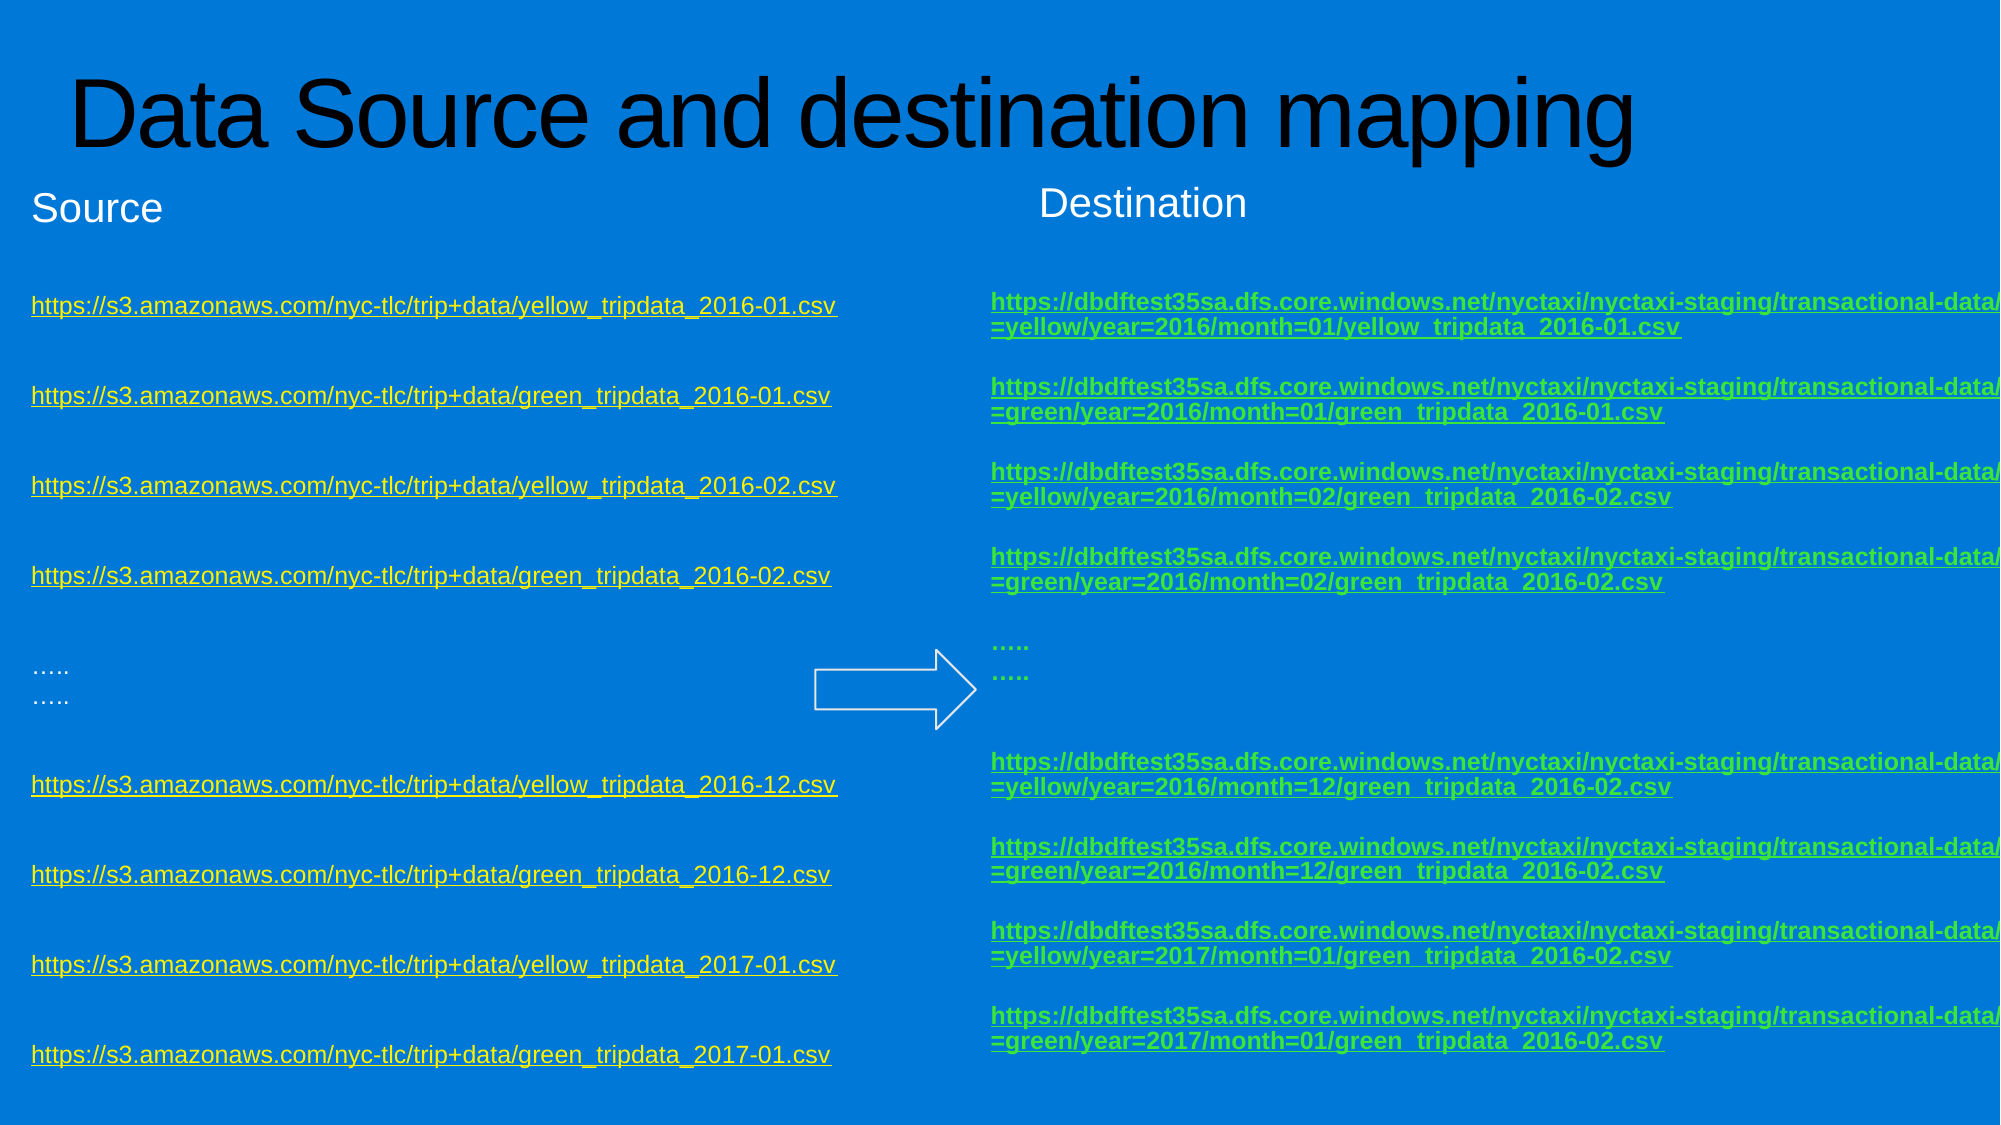

# Data Source and destination mapping
Destination
Source

https://dbdftest35sa.dfs.core.windows.net/nyctaxi/nyctaxi-staging/transactional-data/type=yellow/year=2016/month=01/yellow_tripdata_2016-01.csv

https://dbdftest35sa.dfs.core.windows.net/nyctaxi/nyctaxi-staging/transactional-data/type=green/year=2016/month=01/green_tripdata_2016-01.csv

https://dbdftest35sa.dfs.core.windows.net/nyctaxi/nyctaxi-staging/transactional-data/type=yellow/year=2016/month=02/green_tripdata_2016-02.csv

https://dbdftest35sa.dfs.core.windows.net/nyctaxi/nyctaxi-staging/transactional-data/type=green/year=2016/month=02/green_tripdata_2016-02.csv

…..
…..

https://dbdftest35sa.dfs.core.windows.net/nyctaxi/nyctaxi-staging/transactional-data/type=yellow/year=2016/month=12/green_tripdata_2016-02.csv

https://dbdftest35sa.dfs.core.windows.net/nyctaxi/nyctaxi-staging/transactional-data/type=green/year=2016/month=12/green_tripdata_2016-02.csv

https://dbdftest35sa.dfs.core.windows.net/nyctaxi/nyctaxi-staging/transactional-data/type=yellow/year=2017/month=01/green_tripdata_2016-02.csv

https://dbdftest35sa.dfs.core.windows.net/nyctaxi/nyctaxi-staging/transactional-data/type=green/year=2017/month=01/green_tripdata_2016-02.csv

https://s3.amazonaws.com/nyc-tlc/trip+data/yellow_tripdata_2016-01.csv

https://s3.amazonaws.com/nyc-tlc/trip+data/green_tripdata_2016-01.csv

https://s3.amazonaws.com/nyc-tlc/trip+data/yellow_tripdata_2016-02.csv

https://s3.amazonaws.com/nyc-tlc/trip+data/green_tripdata_2016-02.csv

…..
…..

https://s3.amazonaws.com/nyc-tlc/trip+data/yellow_tripdata_2016-12.csv

https://s3.amazonaws.com/nyc-tlc/trip+data/green_tripdata_2016-12.csv

https://s3.amazonaws.com/nyc-tlc/trip+data/yellow_tripdata_2017-01.csv

https://s3.amazonaws.com/nyc-tlc/trip+data/green_tripdata_2017-01.csv